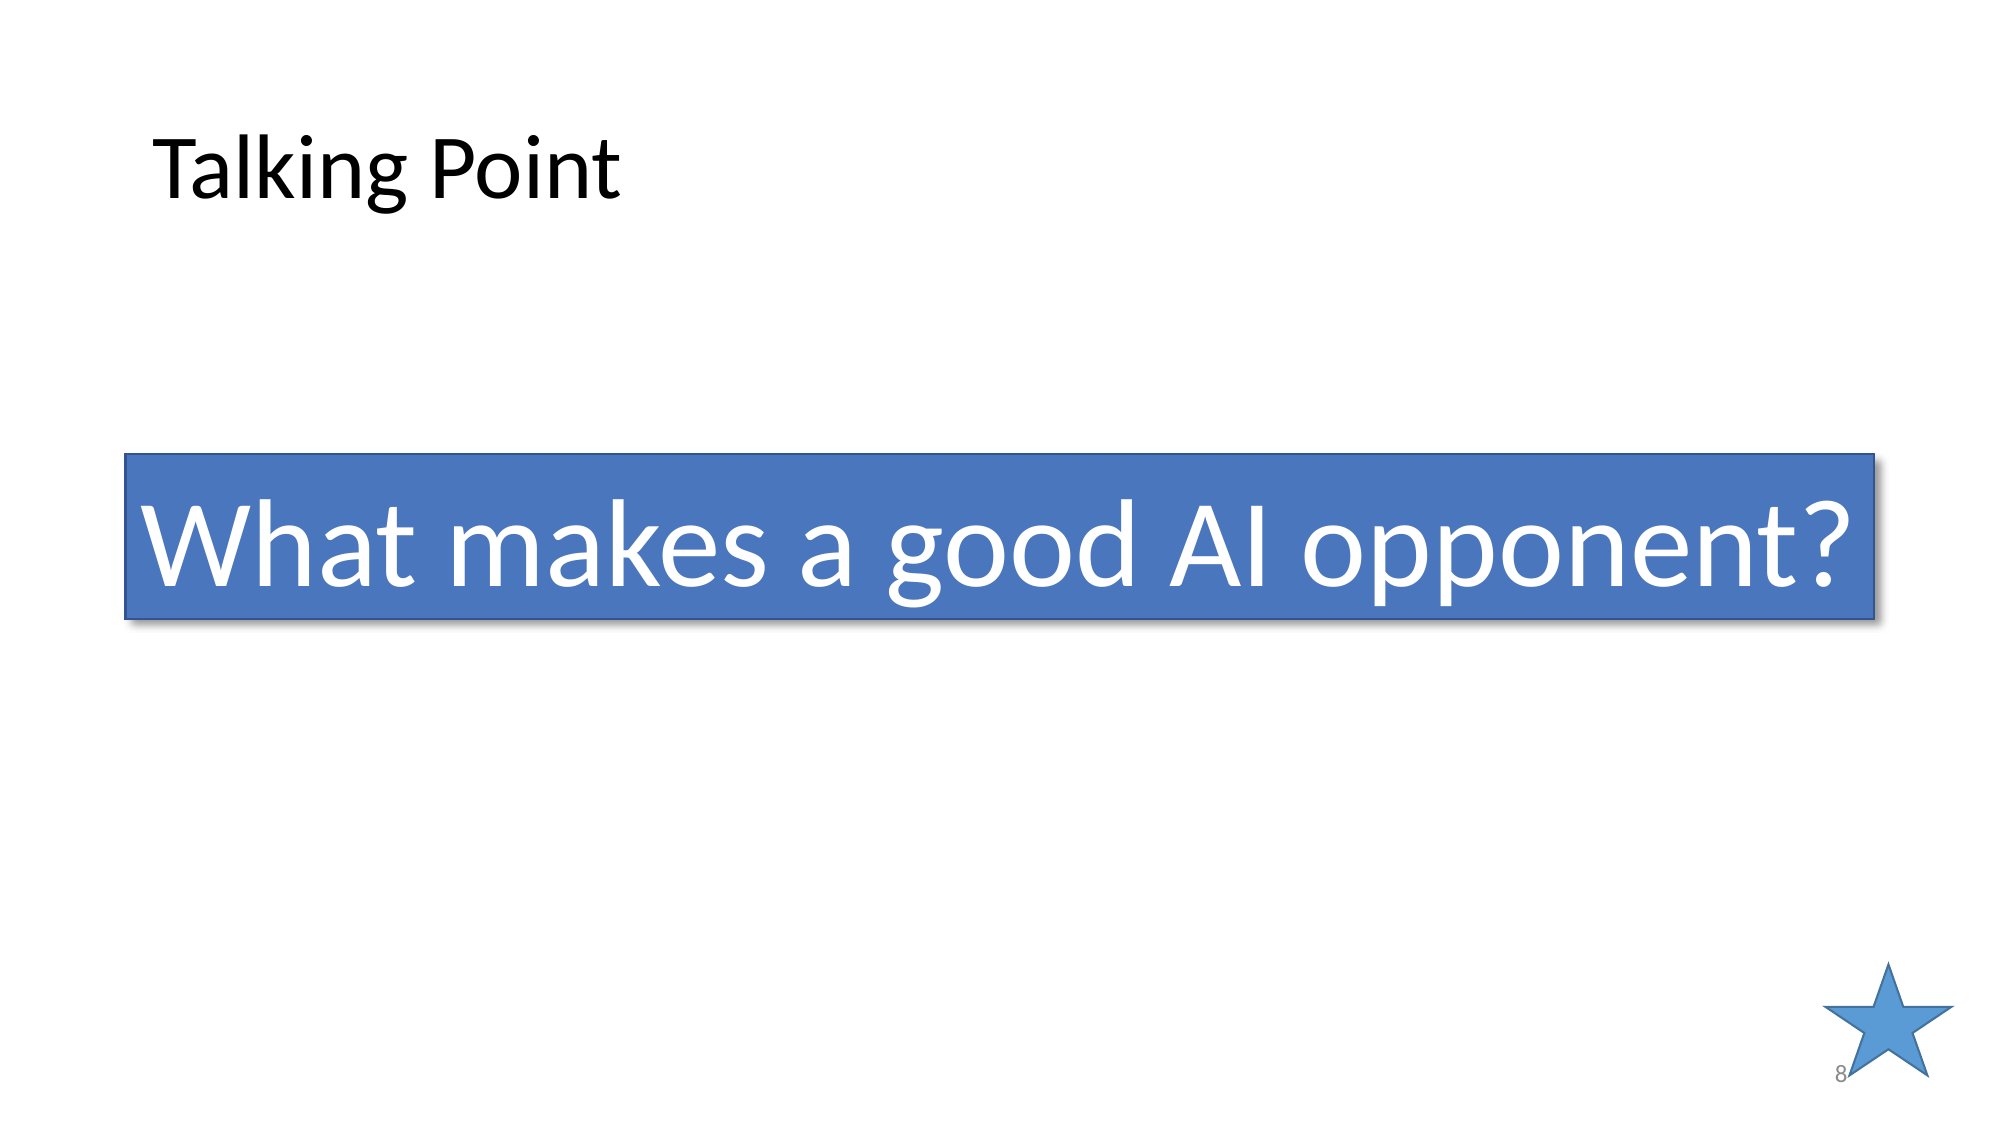

# Talking Point
What makes a good AI opponent?

8